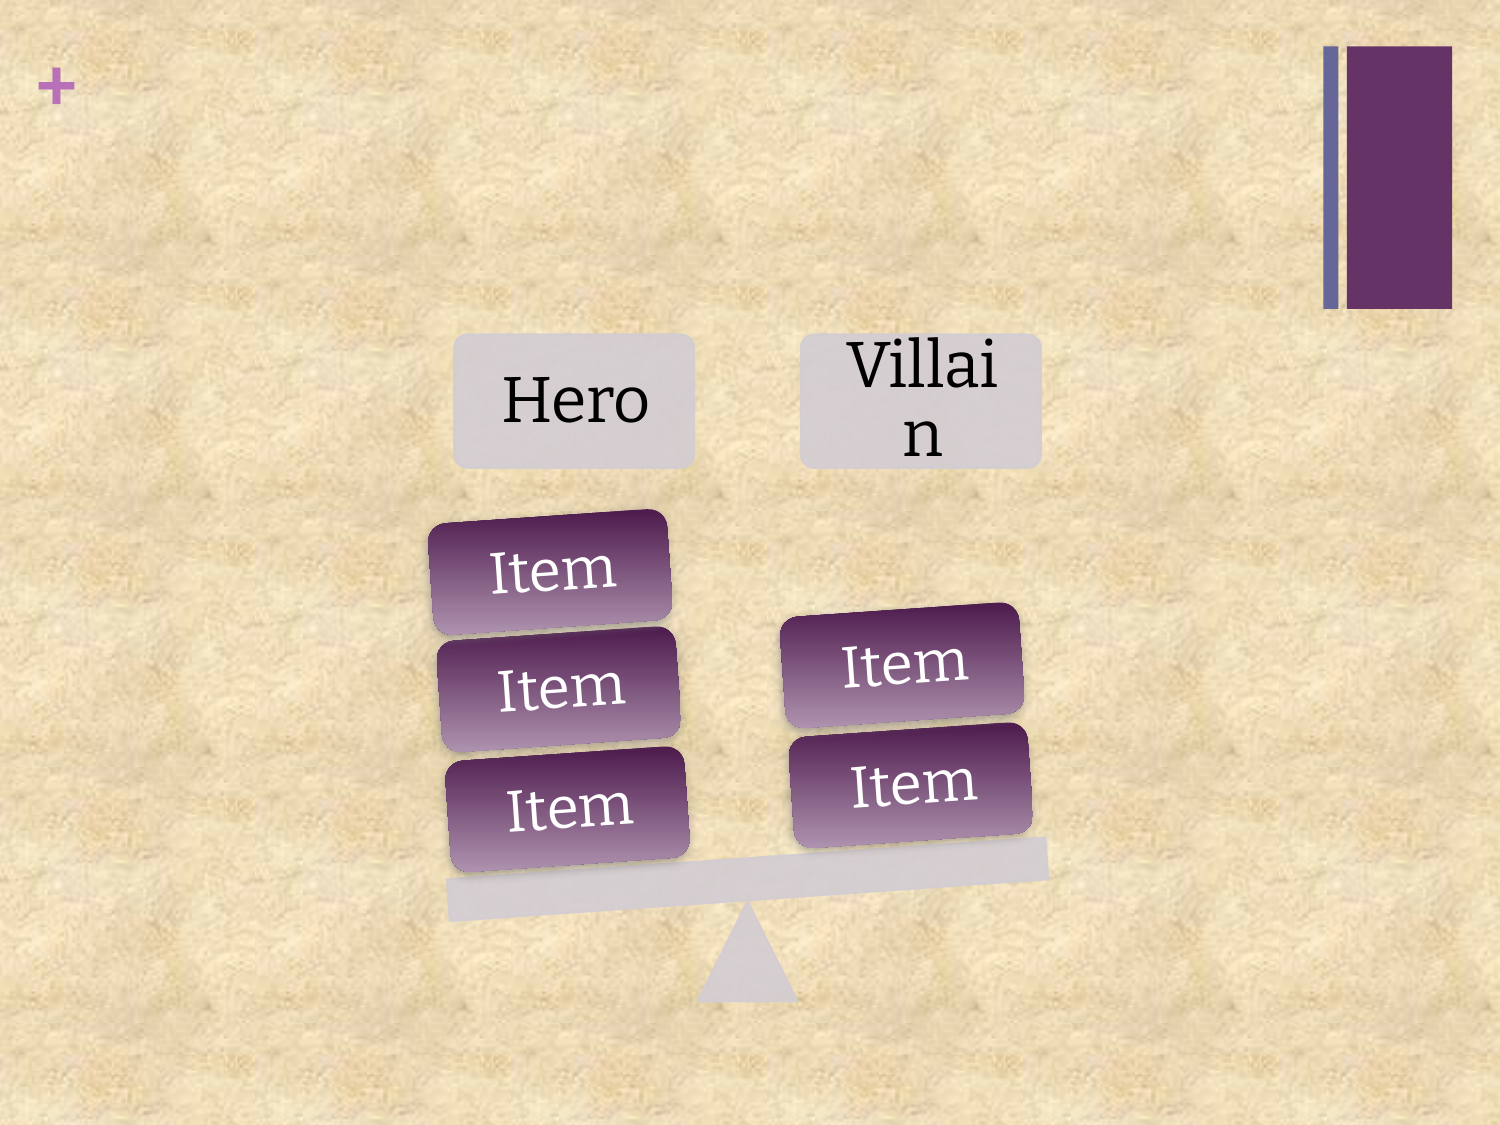

#

Hero
Villain
Item
Item
Item
Item
Item